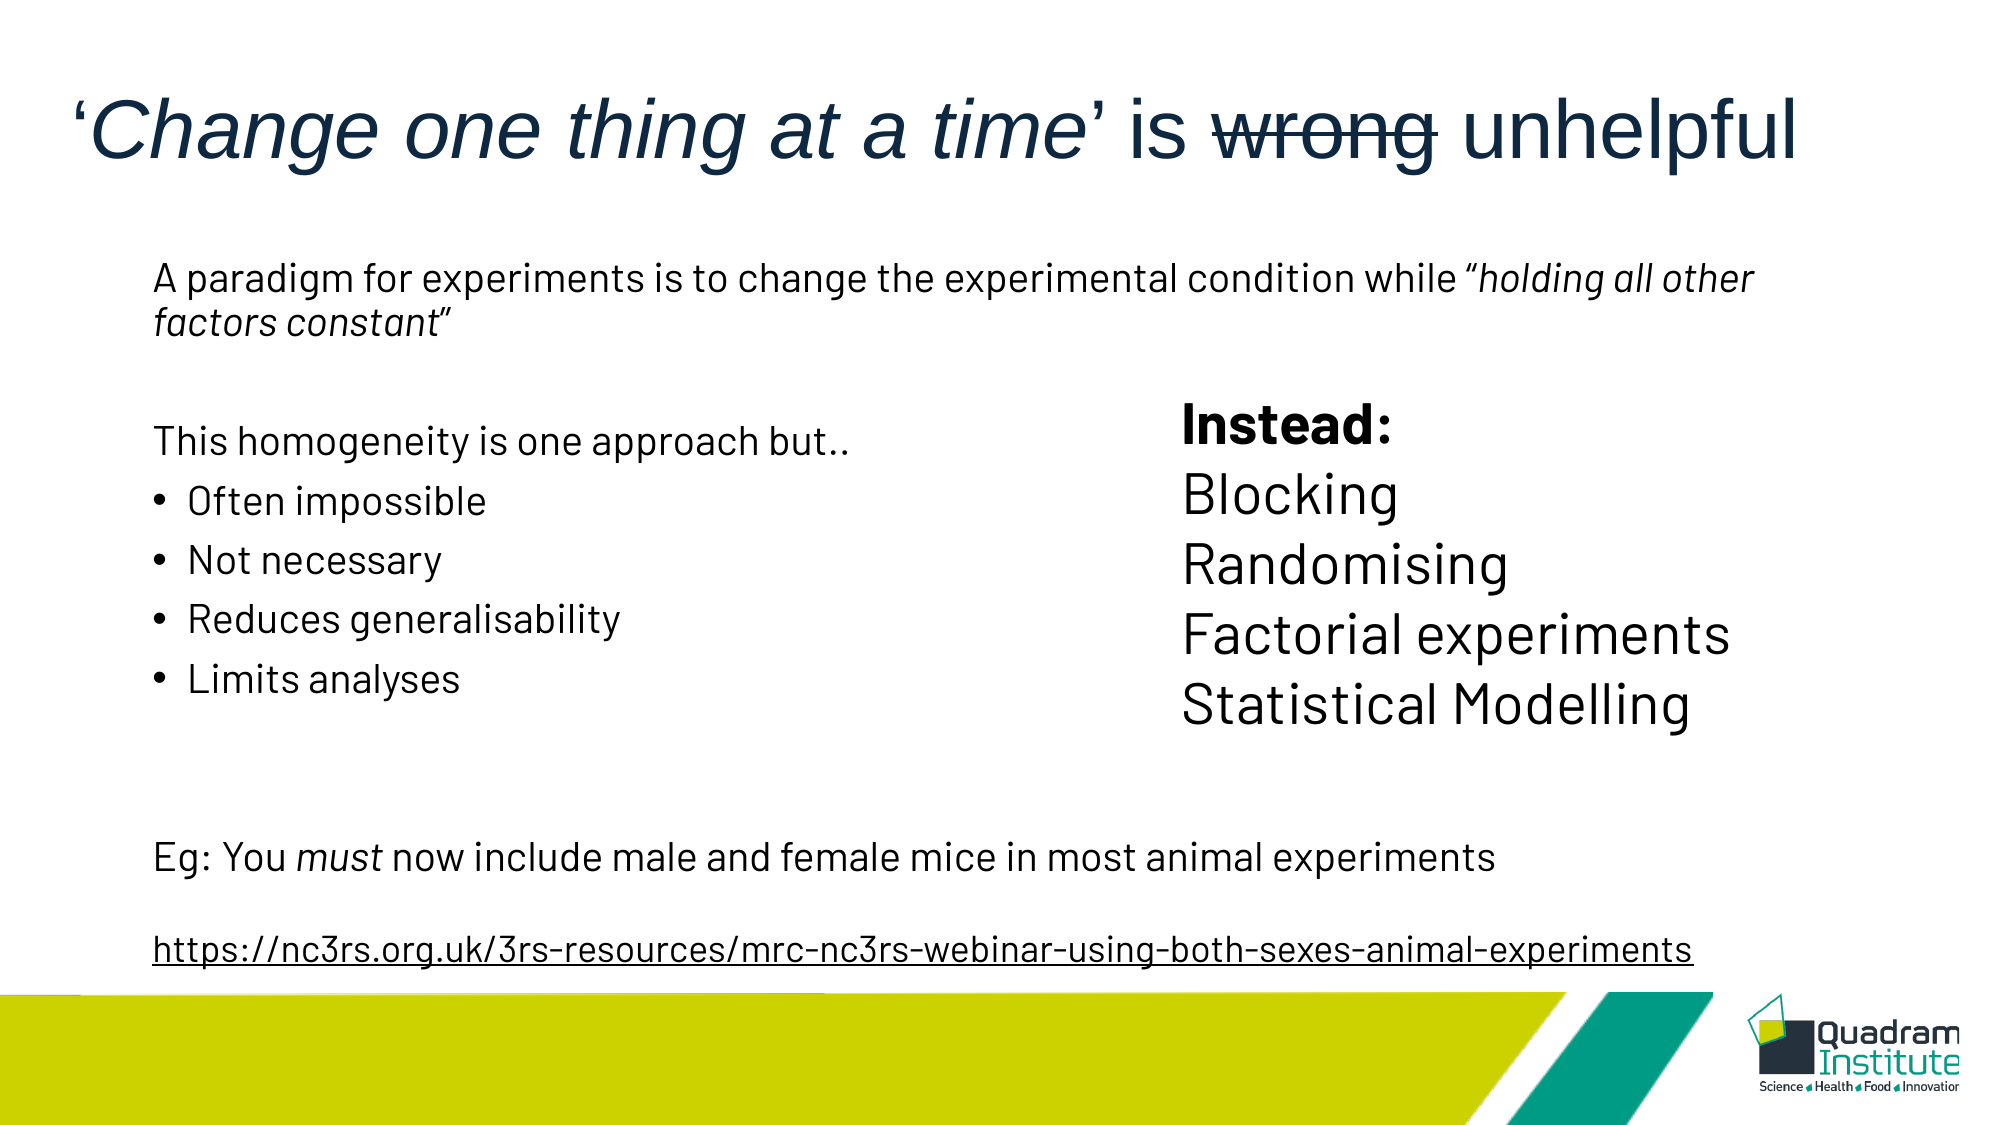

# ‘Change one thing at a time’ is wrong unhelpful
A paradigm for experiments is to change the experimental condition while “holding all other factors constant”

This homogeneity is one approach but..
Often impossible
Not necessary
Reduces generalisability
Limits analyses

Eg: You must now include male and female mice in most animal experiments
Instead:
Blocking
Randomising
Factorial experiments
Statistical Modelling

https://nc3rs.org.uk/3rs-resources/mrc-nc3rs-webinar-using-both-sexes-animal-experiments